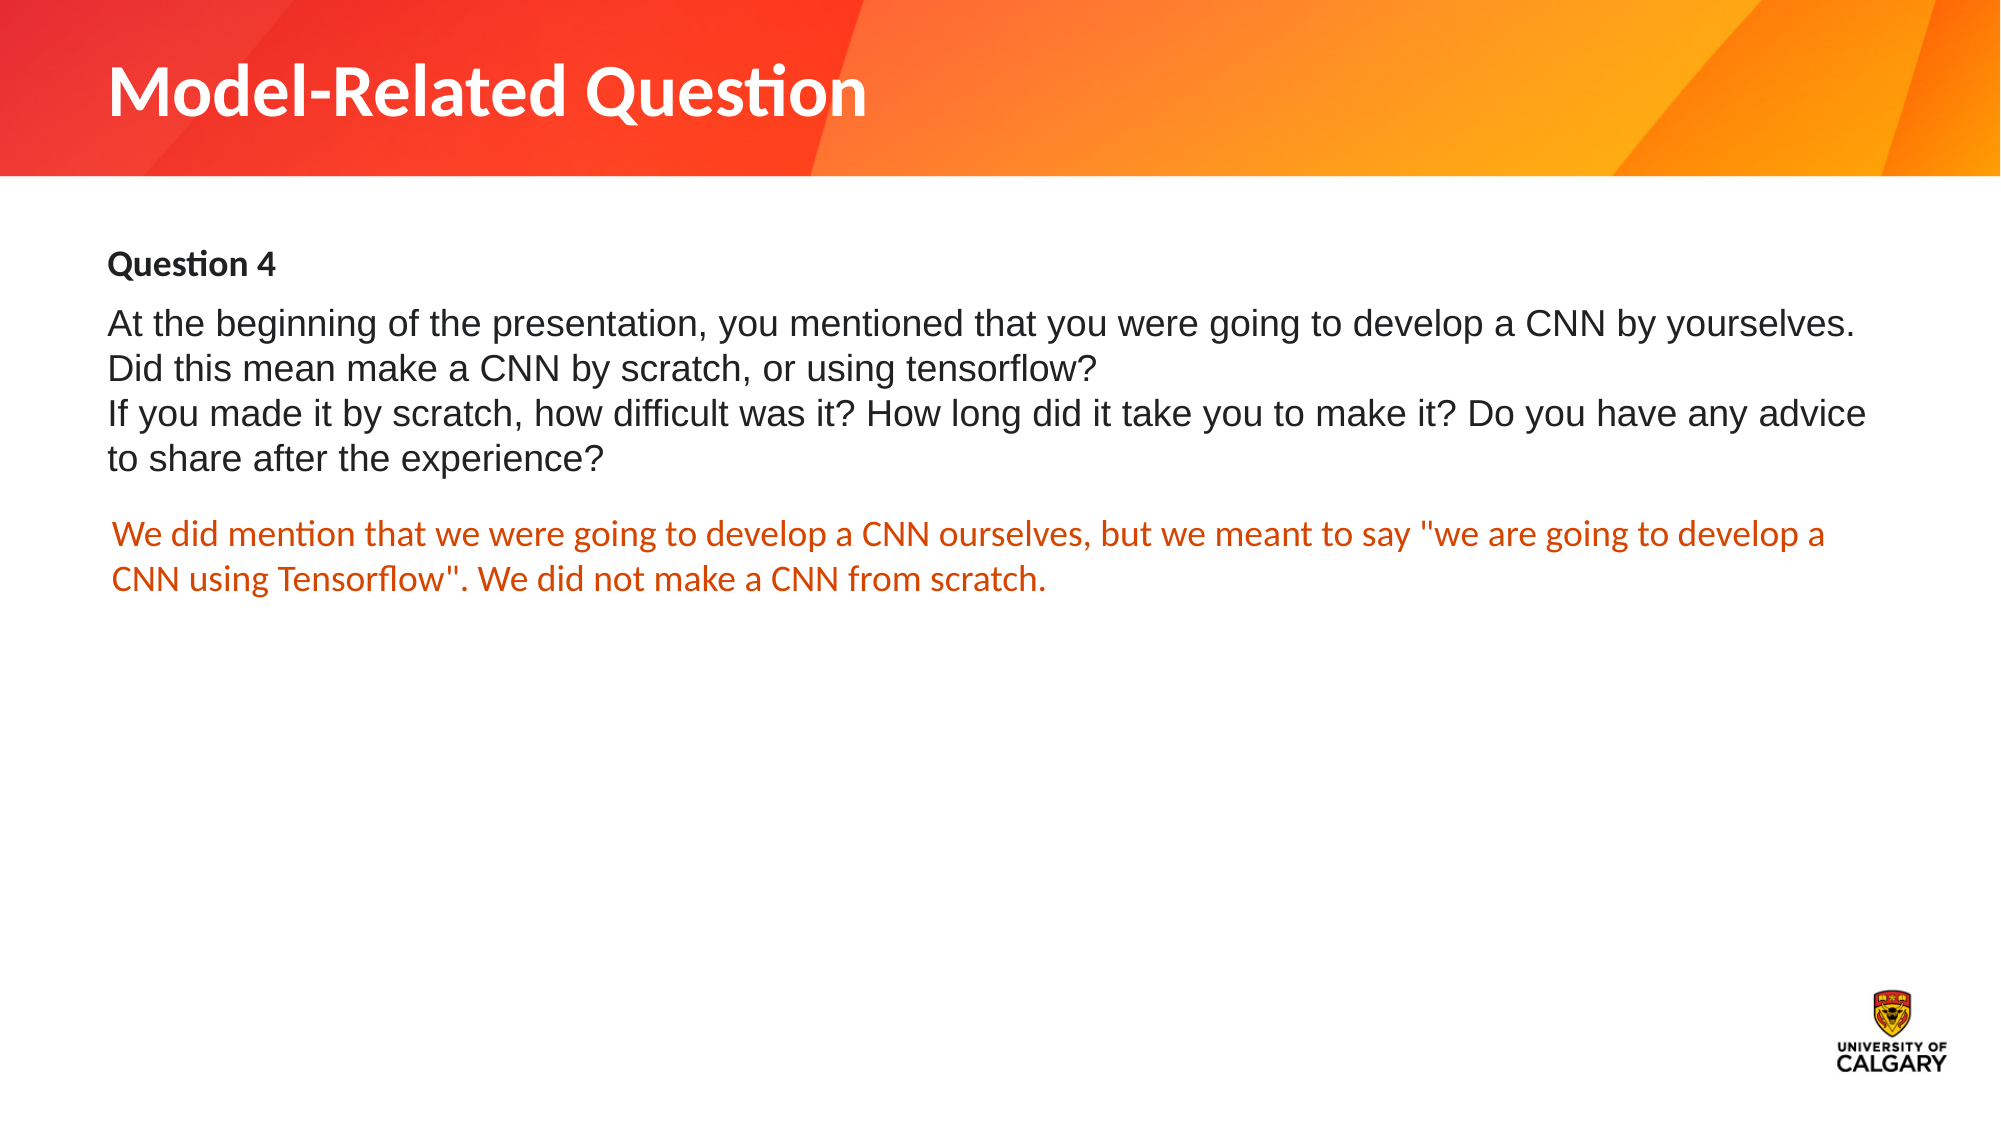

# Model-Related Question
Question 4
At the beginning of the presentation, you mentioned that you were going to develop a CNN by yourselves. Did this mean make a CNN by scratch, or using tensorflow?
If you made it by scratch, how difficult was it? How long did it take you to make it? Do you have any advice to share after the experience?
We did mention that we were going to develop a CNN ourselves, but we meant to say "we are going to develop a CNN using Tensorflow". We did not make a CNN from scratch.